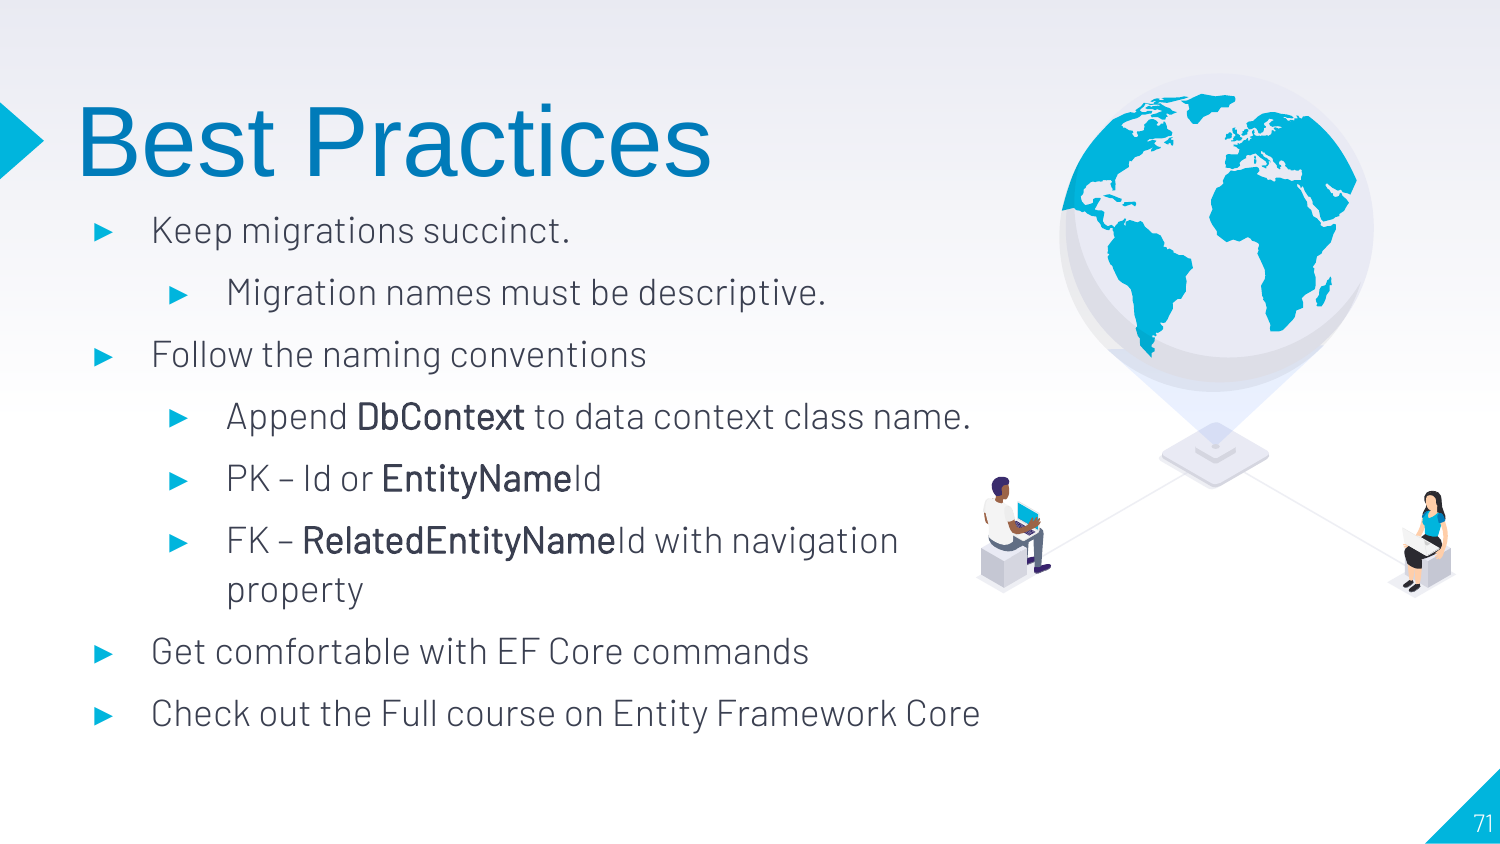

# Best Practices
Keep migrations succinct.
Migration names must be descriptive.
Follow the naming conventions
Append DbContext to data context class name.
PK – Id or EntityNameId
FK – RelatedEntityNameId with navigation property
Get comfortable with EF Core commands
Check out the Full course on Entity Framework Core
71